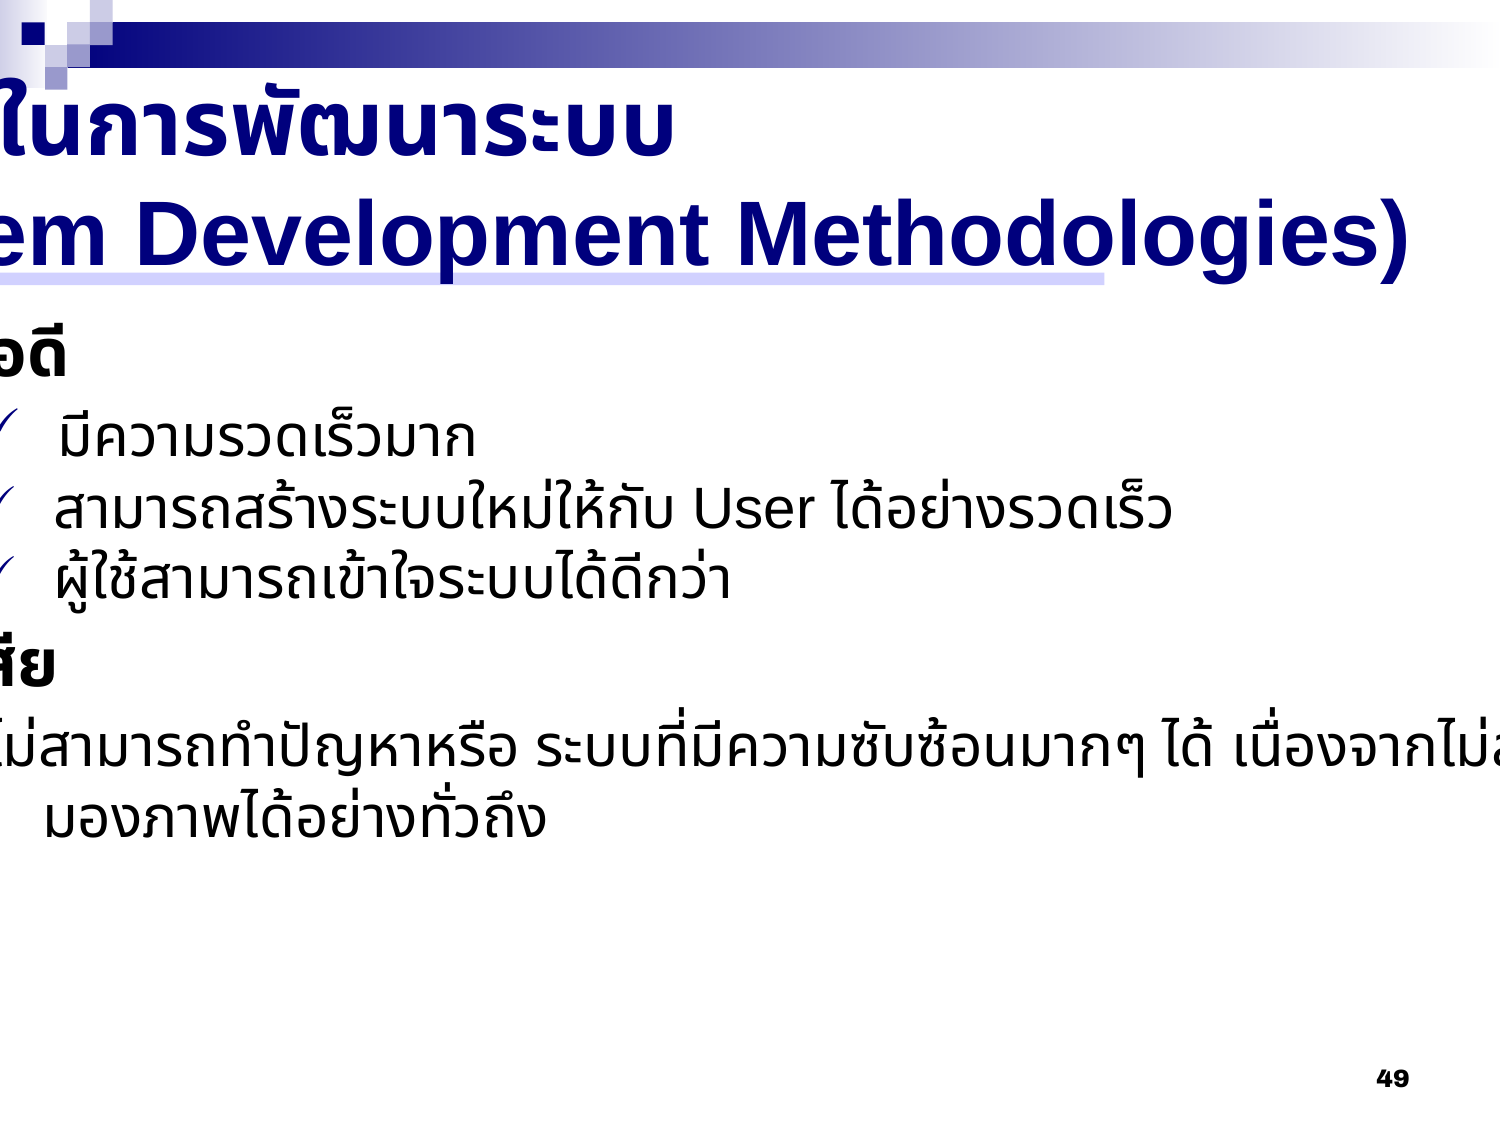

วิธีการในการพัฒนาระบบ
(System Development Methodologies)

ข้อดี
  มีความรวดเร็วมาก
  สามารถสร้างระบบใหม่ให้กับ User ได้อย่างรวดเร็ว
  ผู้ใช้สามารถเข้าใจระบบได้ดีกว่า
ข้อเสีย
  ไม่สามารถทำปัญหาหรือ ระบบที่มีความซับซ้อนมากๆ ได้ เนื่องจากไม่สามารถ
      มองภาพได้อย่างทั่วถึง
49